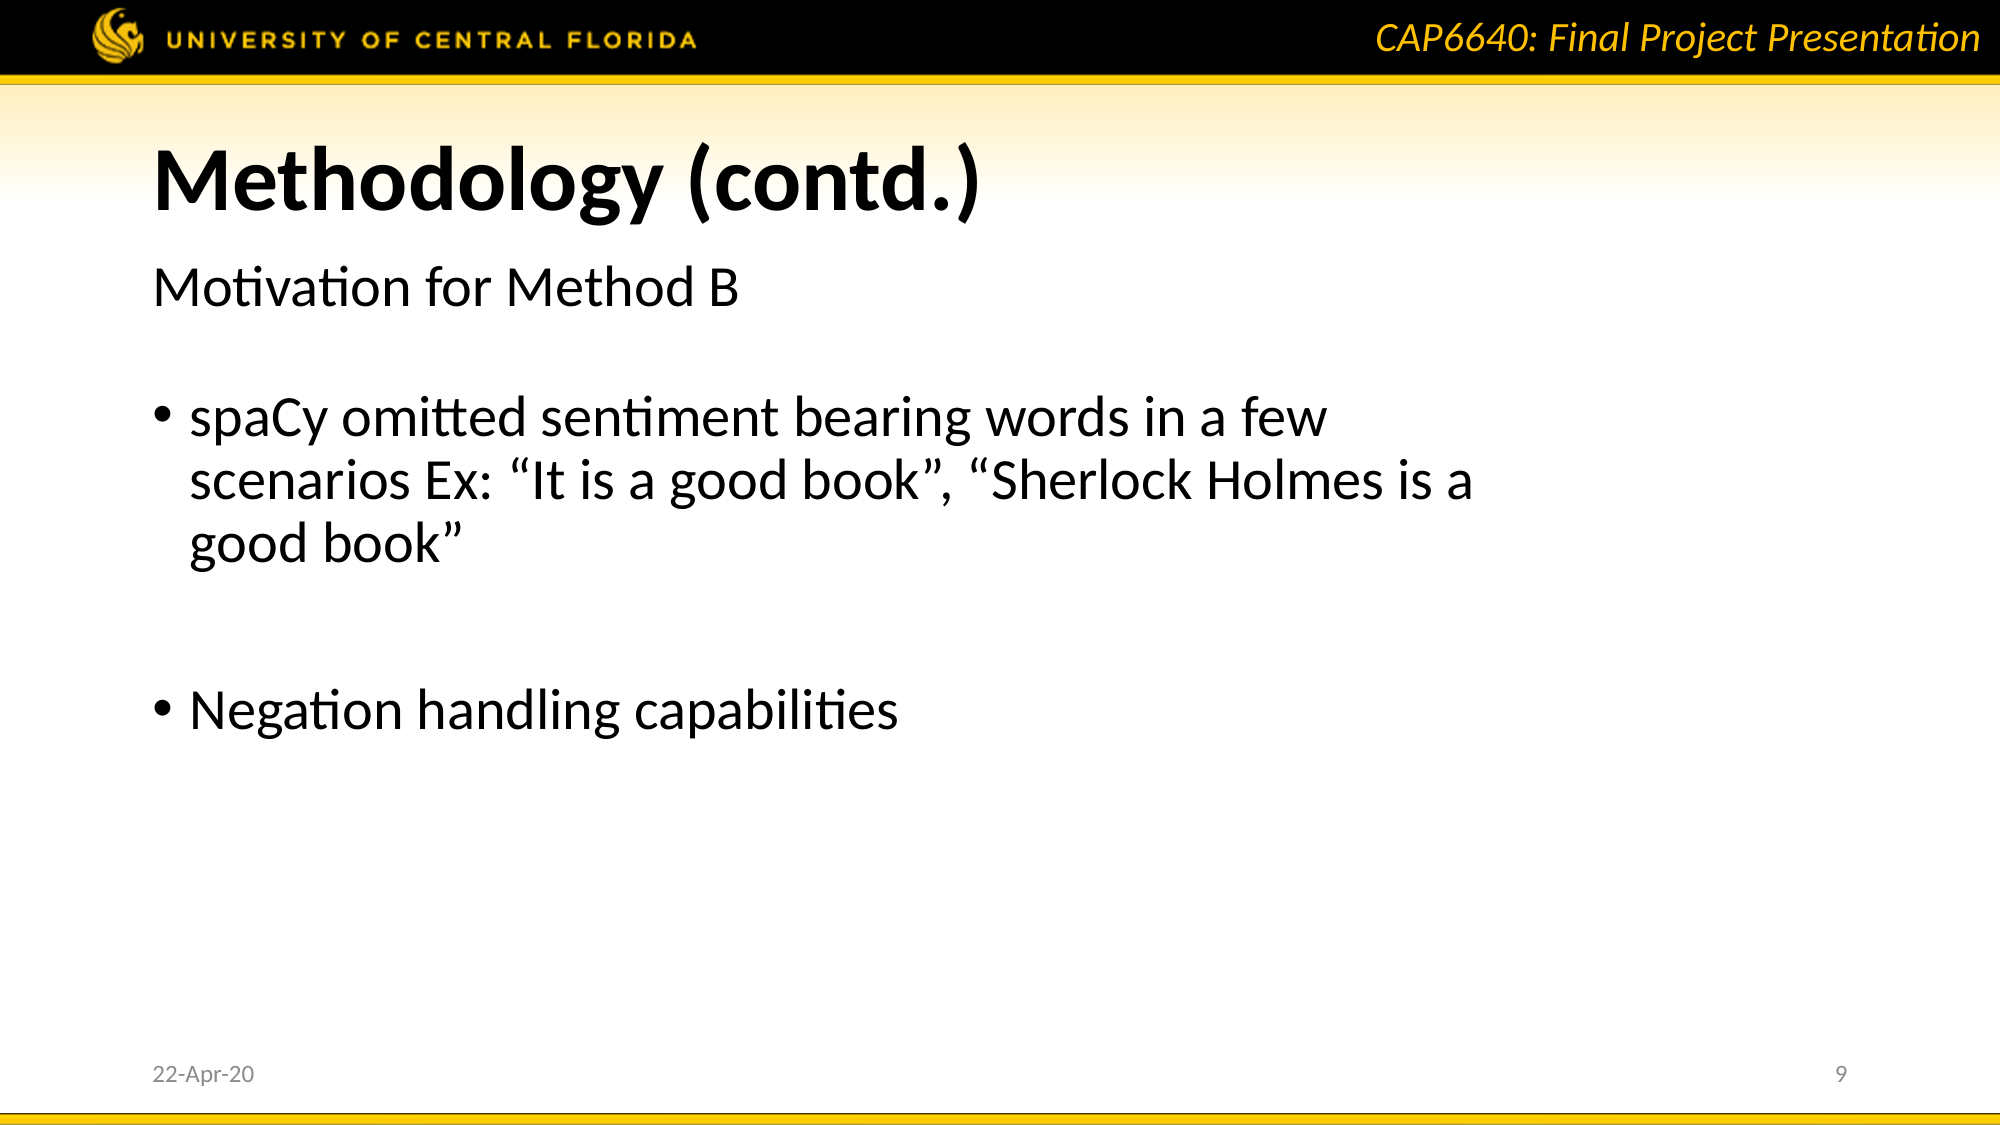

# Methodology (contd.)
Motivation for Method B

spaCy omitted sentiment bearing words in a few scenarios Ex: “It is a good book”, “Sherlock Holmes is a good book”

Negation handling capabilities

22-Apr-20
9